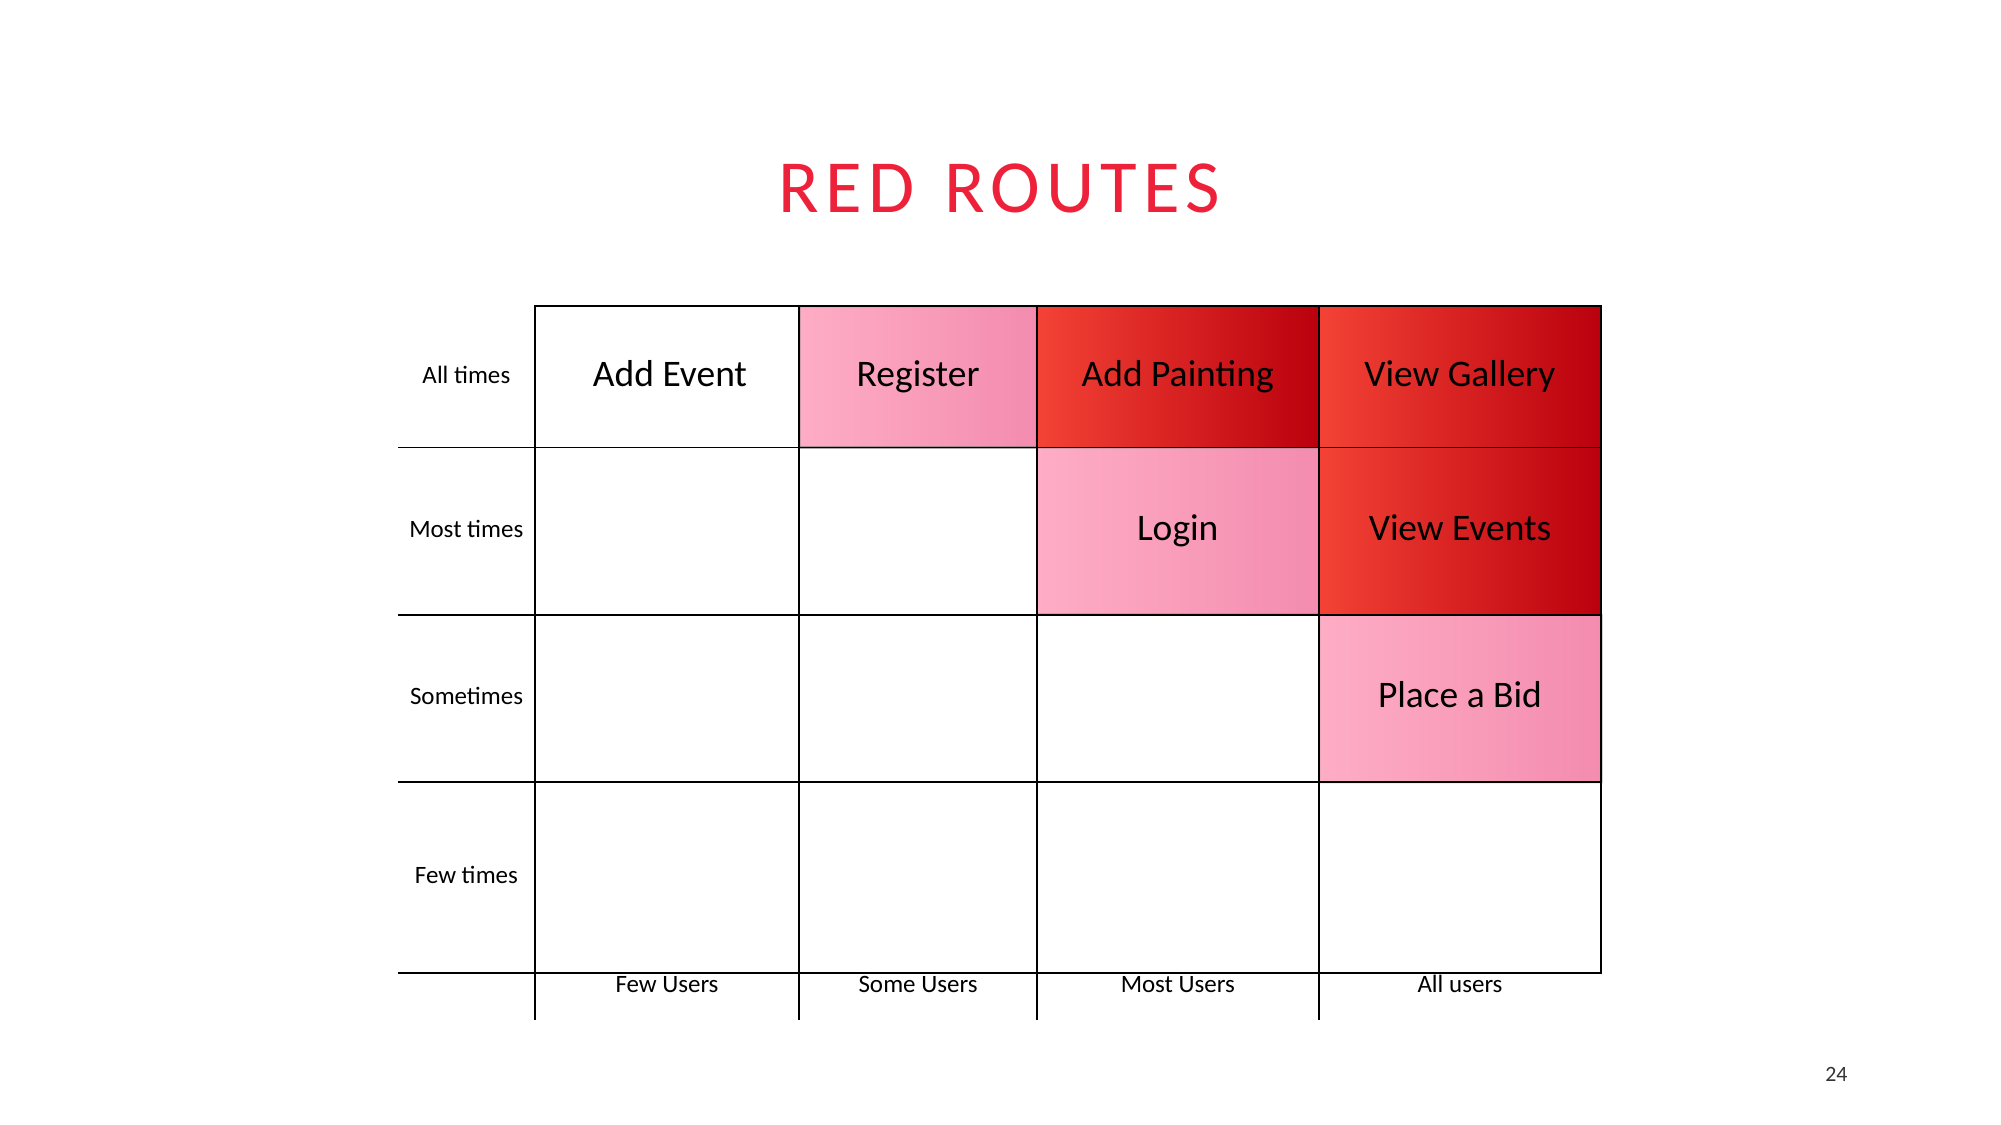

#
RED ROUTES
| All times | Add Event | Register | Add Painting | View Gallery |
| --- | --- | --- | --- | --- |
| Most times |  |  | Login | View Events |
| Sometimes |  |  |  | Place a Bid |
| Few times |  |  |  |  |
|  | Few Users | Some Users | Most Users | All users |
M A L E R E I     Usability Testing and Verification
24